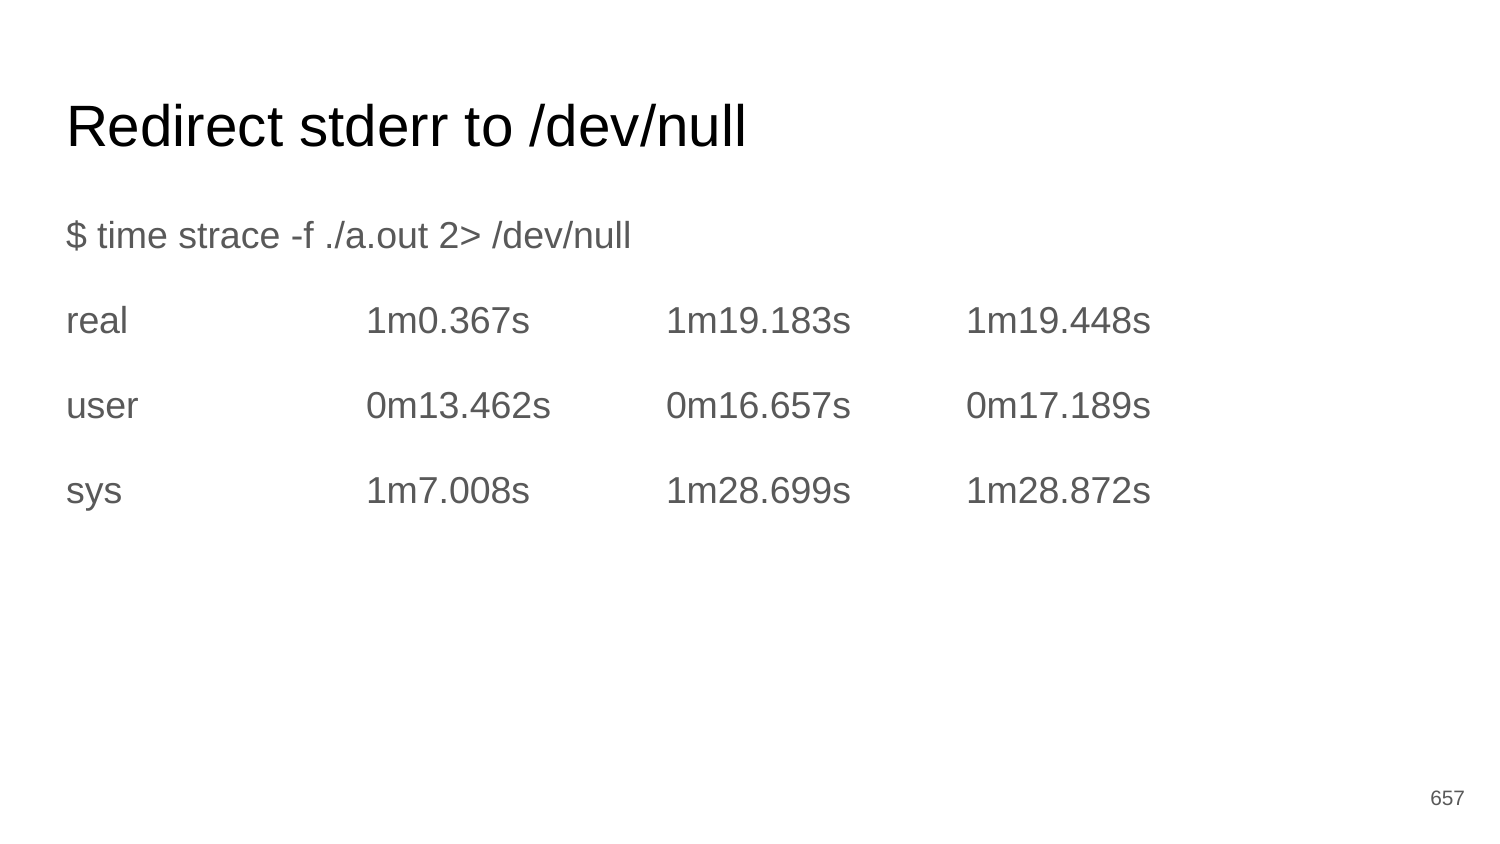

# Redirect stderr to /dev/null
$ time strace -f ./a.out 2> /dev/null
real		1m0.367s	1m19.183s	1m19.448s
user		0m13.462s	0m16.657s	0m17.189s
sys		1m7.008s	1m28.699s	1m28.872s

657